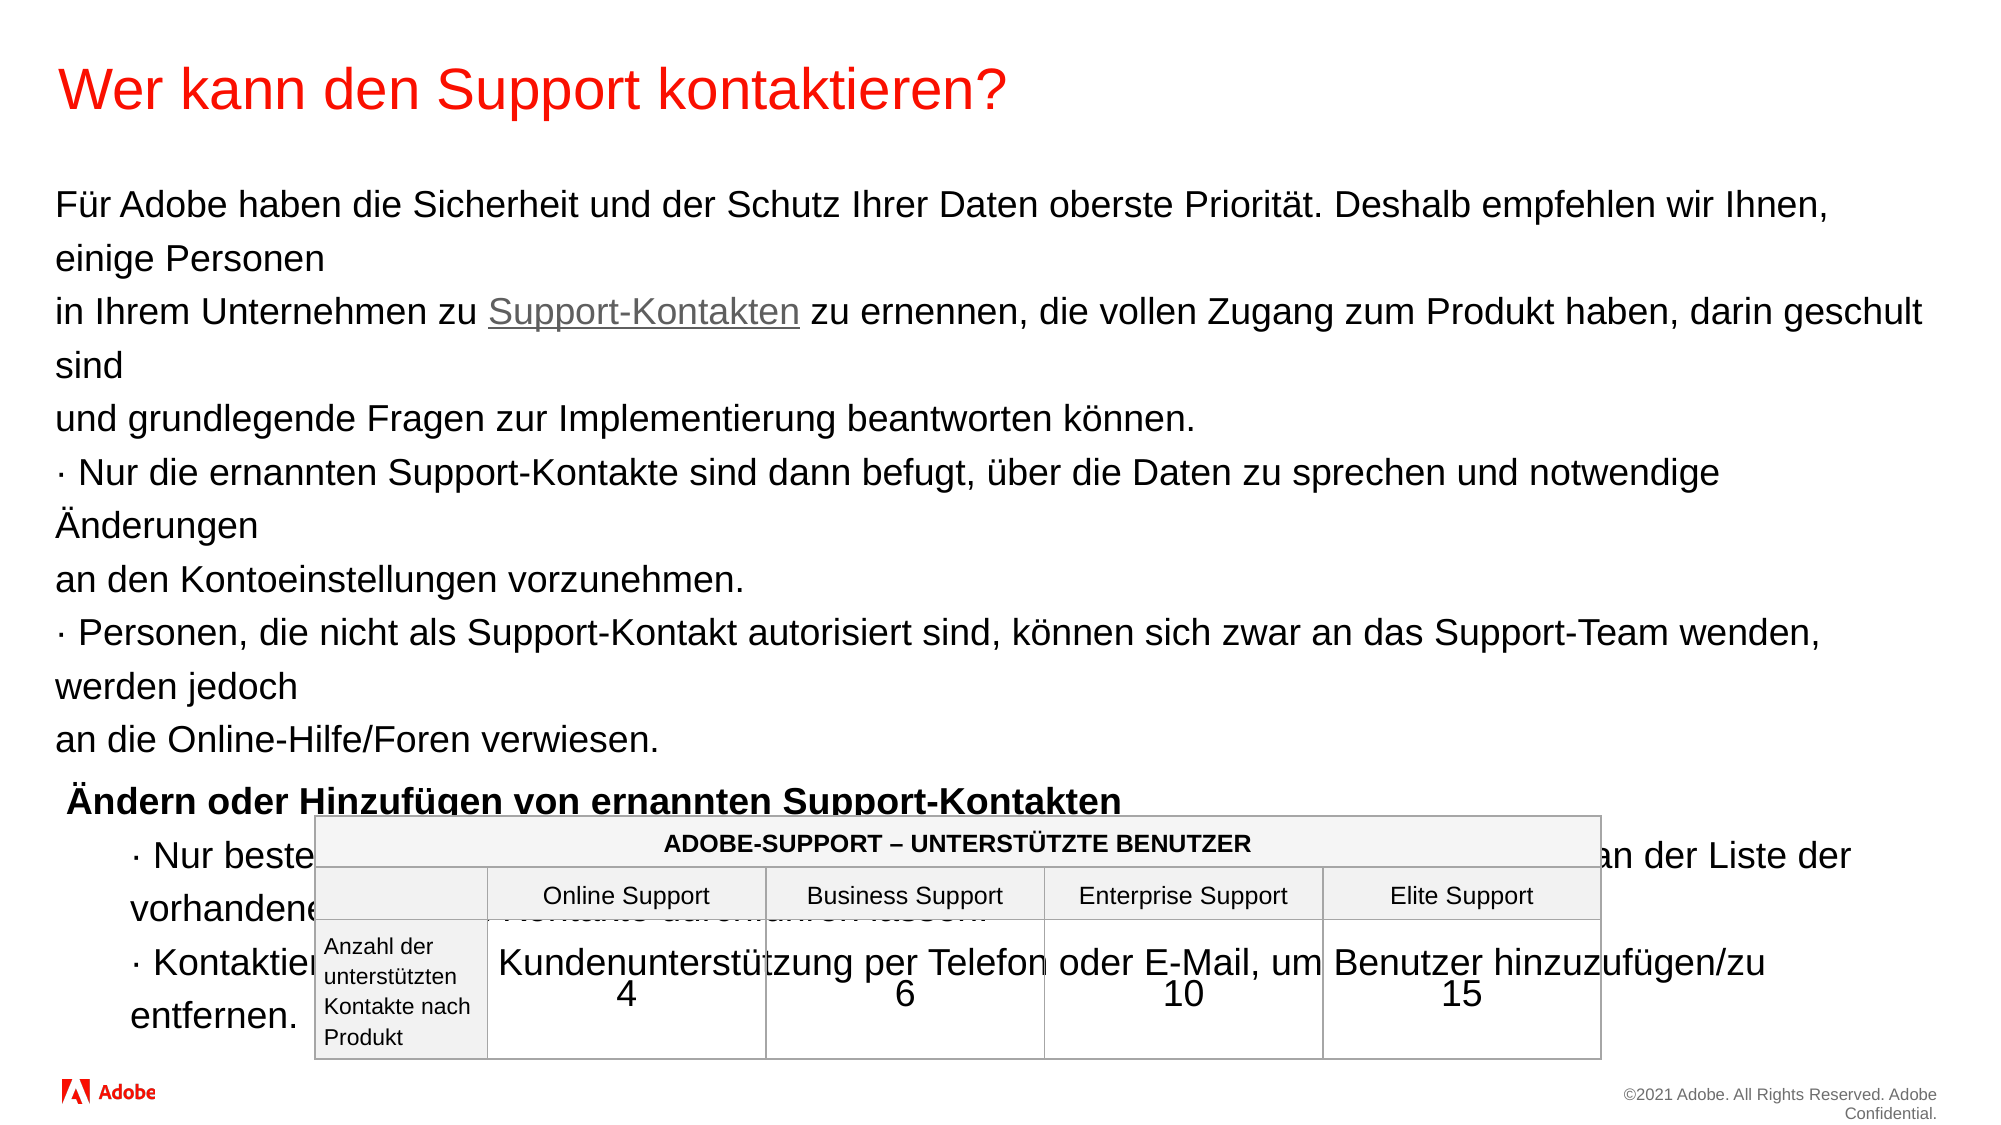

# Wer kann den Support kontaktieren?
Für Adobe haben die Sicherheit und der Schutz Ihrer Daten oberste Priorität. Deshalb empfehlen wir Ihnen, einige Personen
in Ihrem Unternehmen zu Support-Kontakten zu ernennen, die vollen Zugang zum Produkt haben, darin geschult sind
und grundlegende Fragen zur Implementierung beantworten können.
· Nur die ernannten Support-Kontakte sind dann befugt, über die Daten zu sprechen und notwendige Änderungen
an den Kontoeinstellungen vorzunehmen.
· Personen, die nicht als Support-Kontakt autorisiert sind, können sich zwar an das Support-Team wenden, werden jedoch
an die Online-Hilfe/Foren verwiesen.
 Ändern oder Hinzufügen von ernannten Support-Kontakten
· Nur bestehende ernannte Support-Kontakte eines Unternehmens können Änderungen an der Liste der vorhandenen Support-Kontakte durchführen lassen.
· Kontaktieren Sie die Kundenunterstützung per Telefon oder E-Mail, um Benutzer hinzuzufügen/zu entfernen.

| ADOBE-SUPPORT – UNTERSTÜTZTE BENUTZER |  |  |  |  |
| --- | --- | --- | --- | --- |
|  | Online Support | Business Support | Enterprise Support | Elite Support |
| Anzahl der unterstützten Kontakte nach Produkt | 4 | 6 | 10 | 15 |